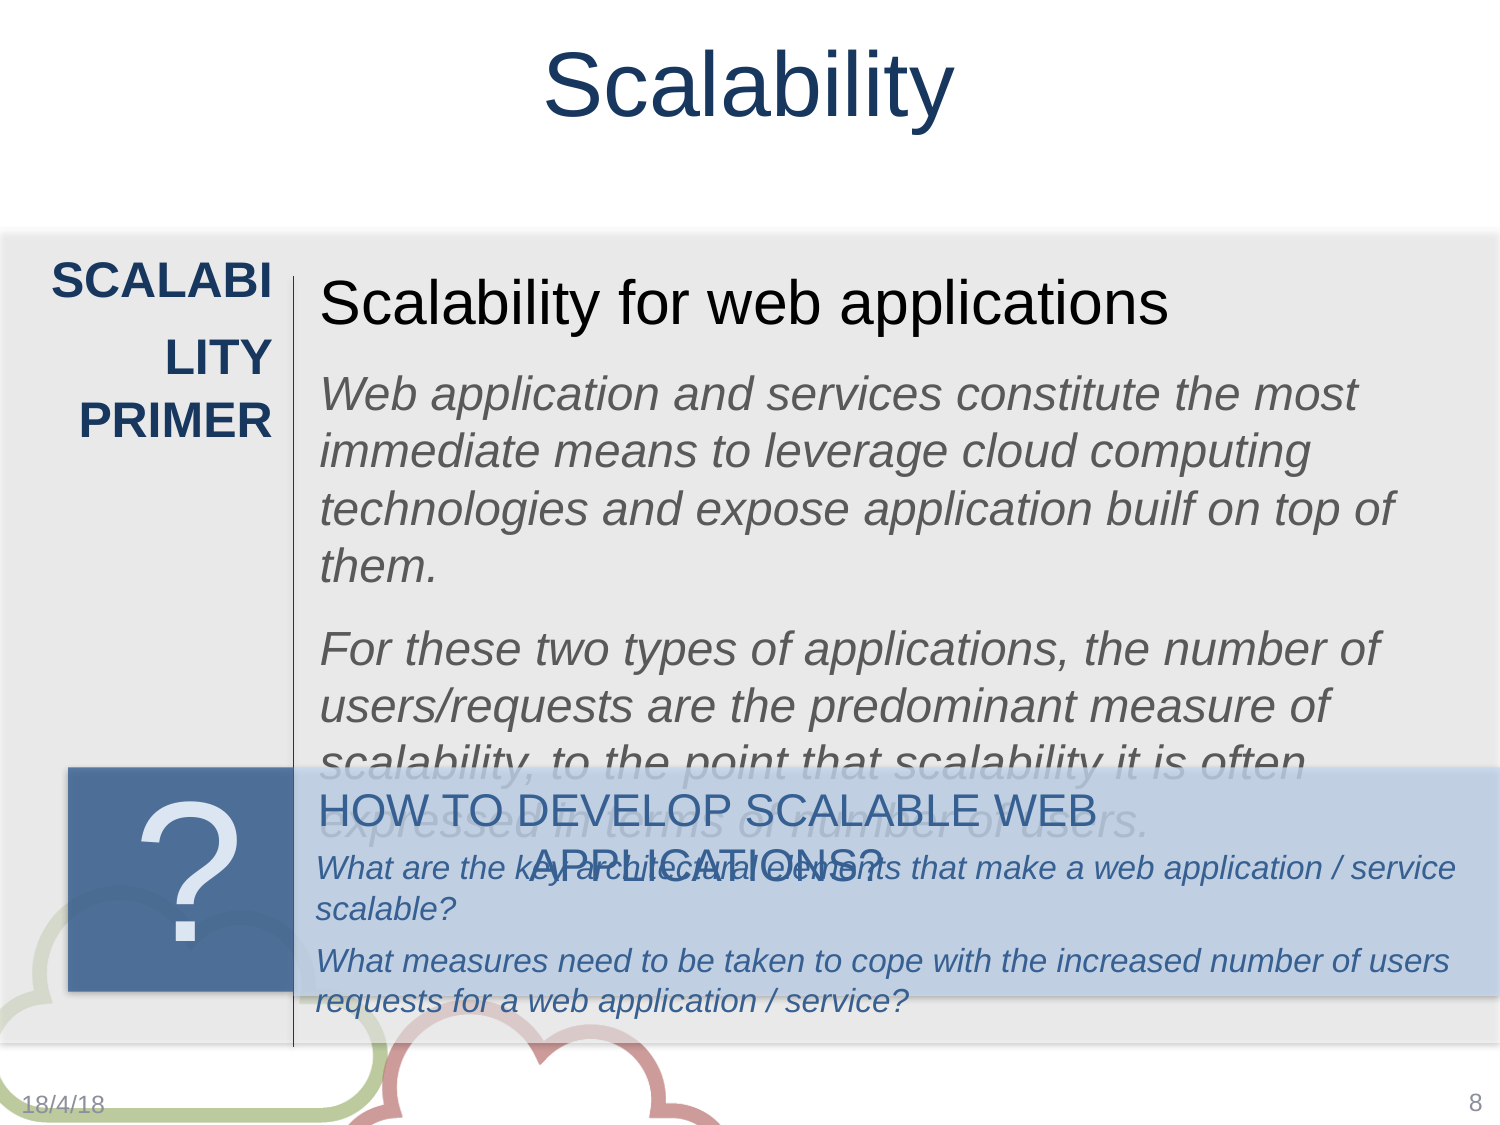

# Scalability

SCALABILITY PRIMER
Scalability for web applications
Web application and services constitute the most immediate means to leverage cloud computing technologies and expose application builf on top of them.
For these two types of applications, the number of users/requests are the predominant measure of scalability, to the point that scalability it is often expressed in terms of number of users.
?

What are the key architectural elements that make a web application / service scalable?
What measures need to be taken to cope with the increased number of users requests for a web application / service?
HOW TO DEVELOP SCALABLE WEB APPLICATIONS?
8
18/4/18